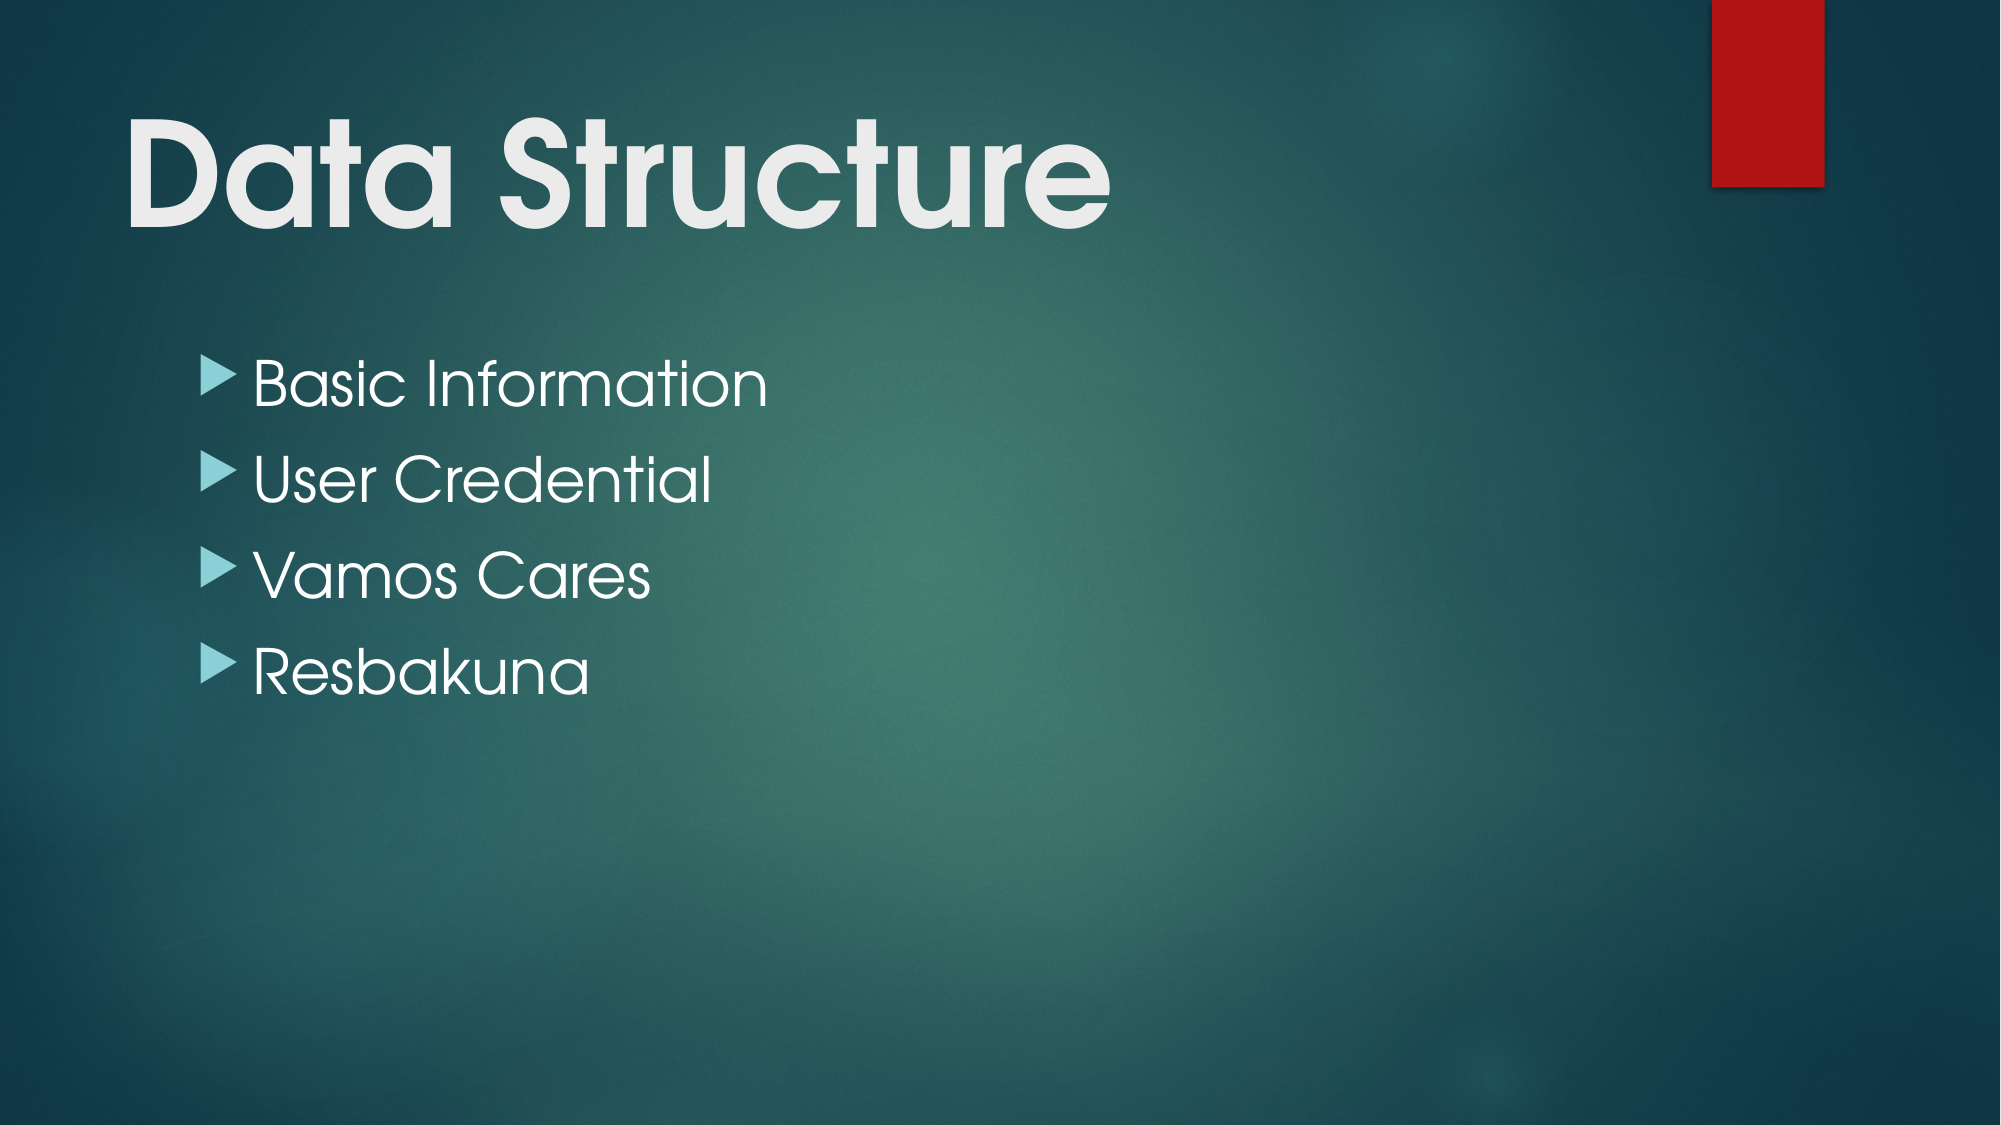

# Data Structure
Basic Information
User Credential
Vamos Cares
Resbakuna